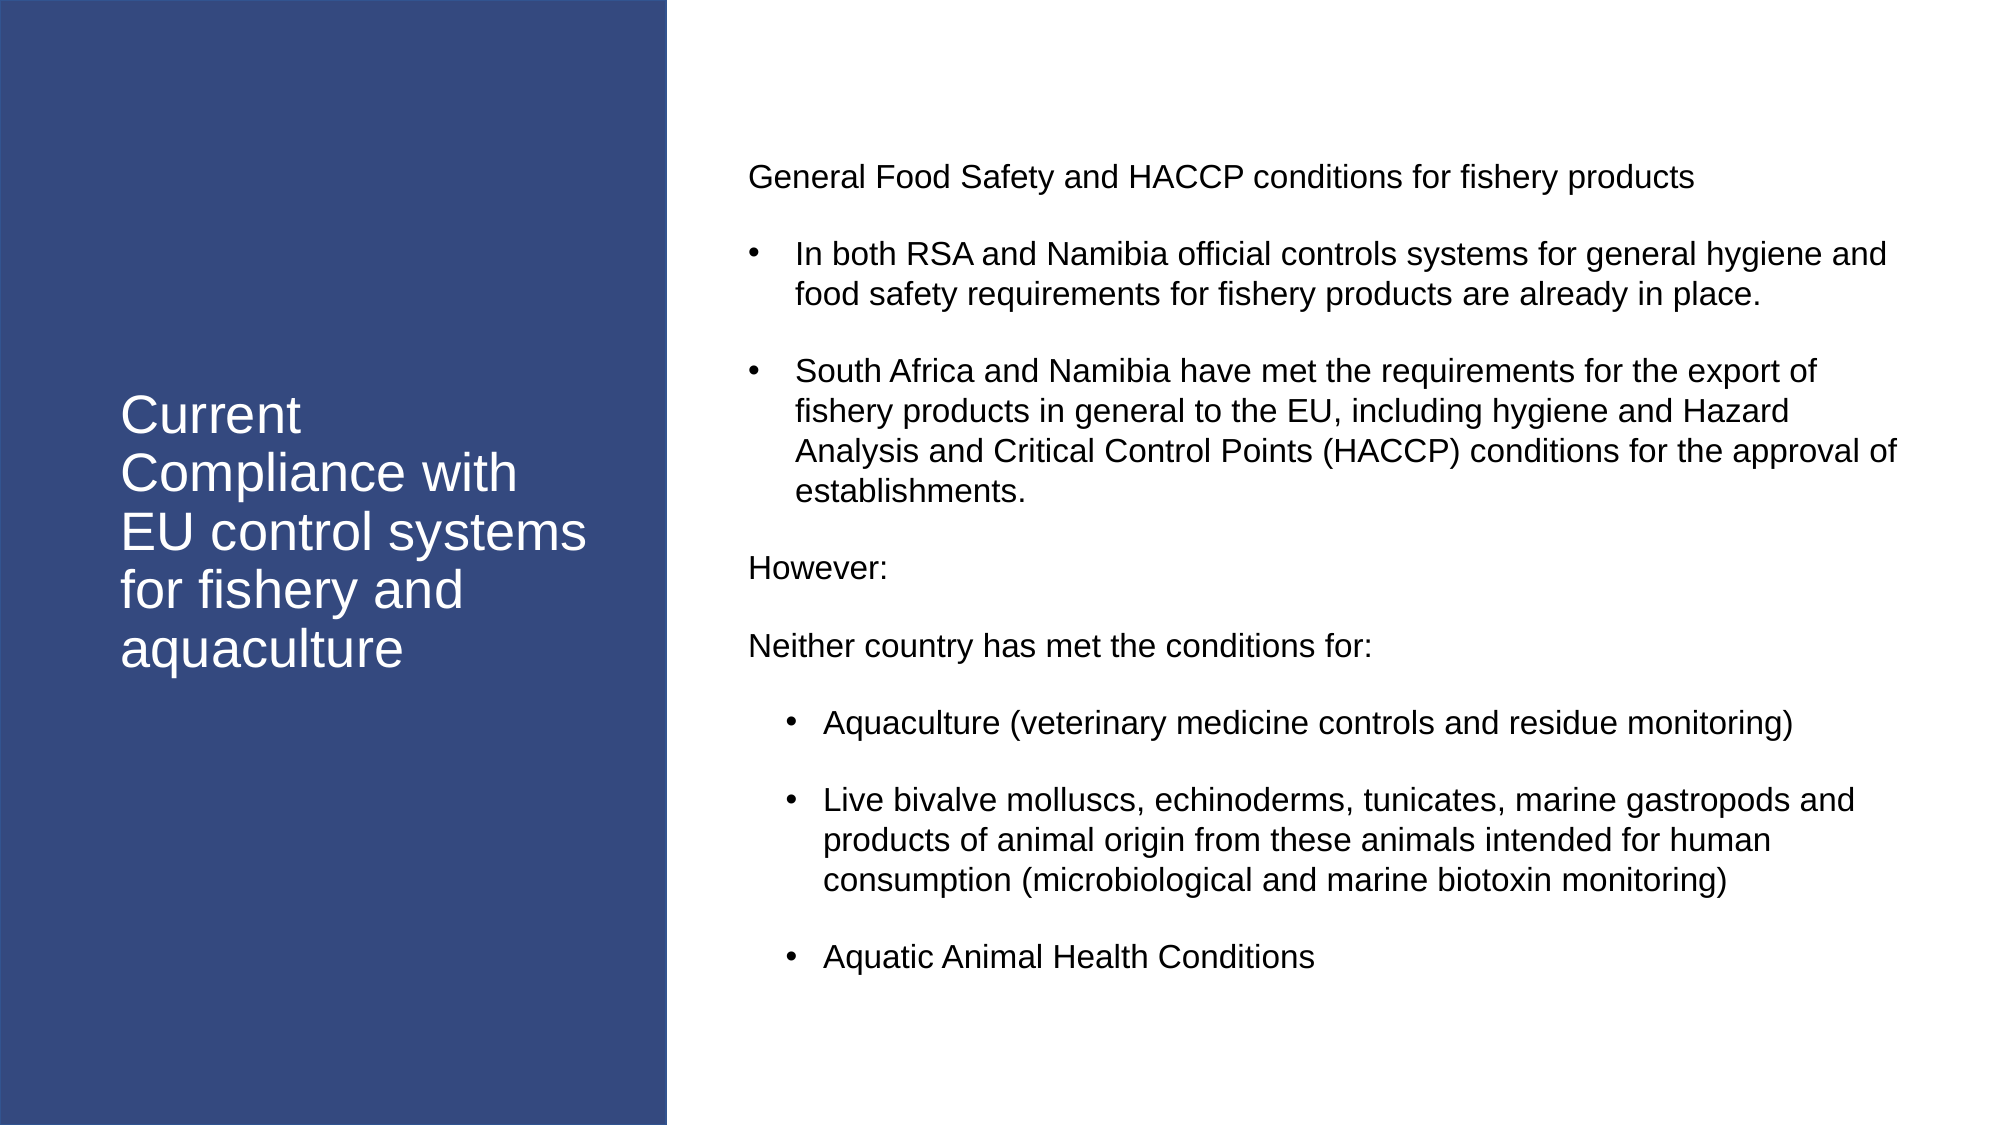

General Food Safety and HACCP conditions for fishery products
In both RSA and Namibia official controls systems for general hygiene and food safety requirements for fishery products are already in place.
South Africa and Namibia have met the requirements for the export of fishery products in general to the EU, including hygiene and Hazard Analysis and Critical Control Points (HACCP) conditions for the approval of establishments.
However:
Neither country has met the conditions for:
Aquaculture (veterinary medicine controls and residue monitoring)
Live bivalve molluscs, echinoderms, tunicates, marine gastropods and products of animal origin from these animals intended for human consumption (microbiological and marine biotoxin monitoring)
Aquatic Animal Health Conditions
# Current Compliance with EU control systems for fishery and aquaculture